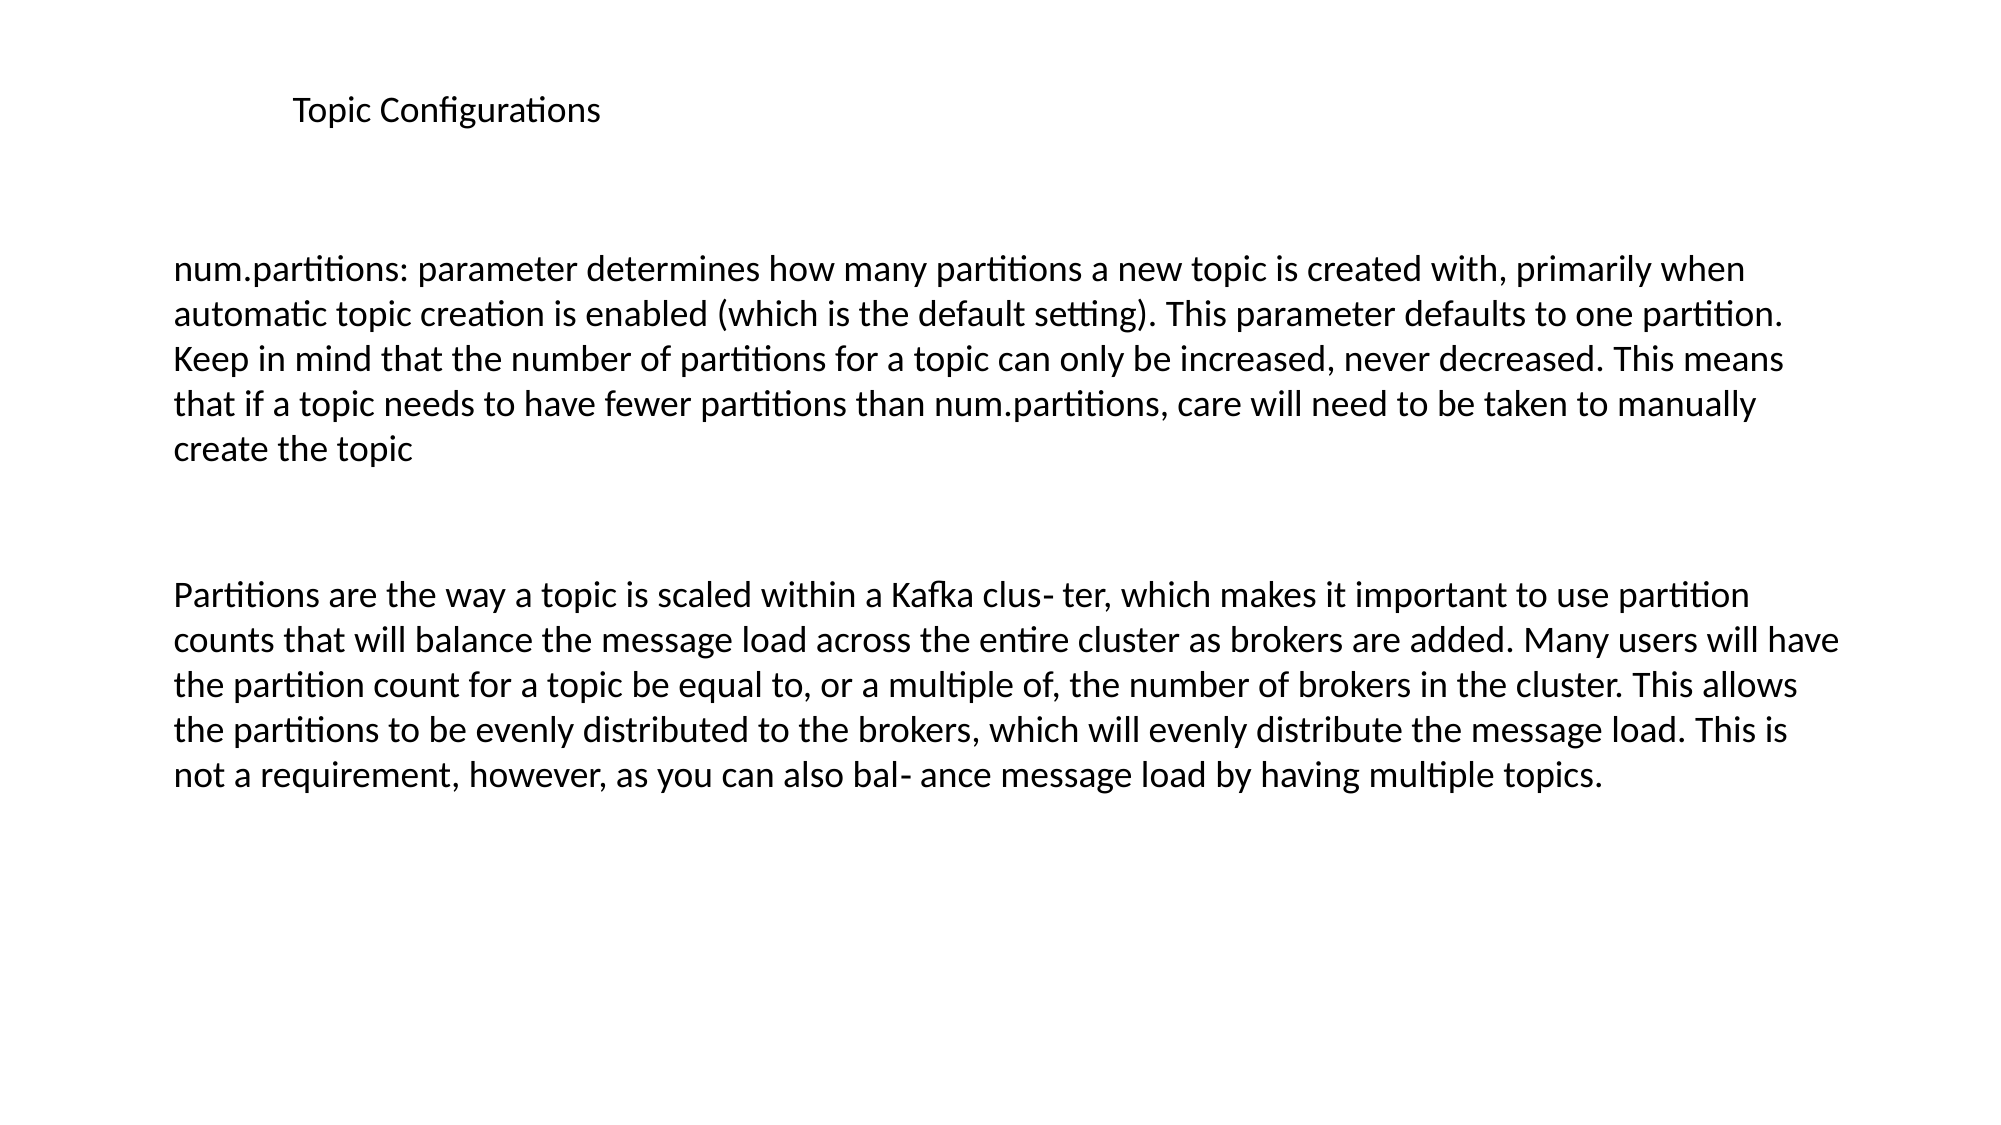

Topic Configurations
num.partitions: parameter determines how many partitions a new topic is created with, primarily when automatic topic creation is enabled (which is the default setting). This parameter defaults to one partition. Keep in mind that the number of partitions for a topic can only be increased, never decreased. This means that if a topic needs to have fewer partitions than num.partitions, care will need to be taken to manually create the topic
Partitions are the way a topic is scaled within a Kafka clus‐ ter, which makes it important to use partition counts that will balance the message load across the entire cluster as brokers are added. Many users will have the partition count for a topic be equal to, or a multiple of, the number of brokers in the cluster. This allows the partitions to be evenly distributed to the brokers, which will evenly distribute the message load. This is not a requirement, however, as you can also bal‐ ance message load by having multiple topics.